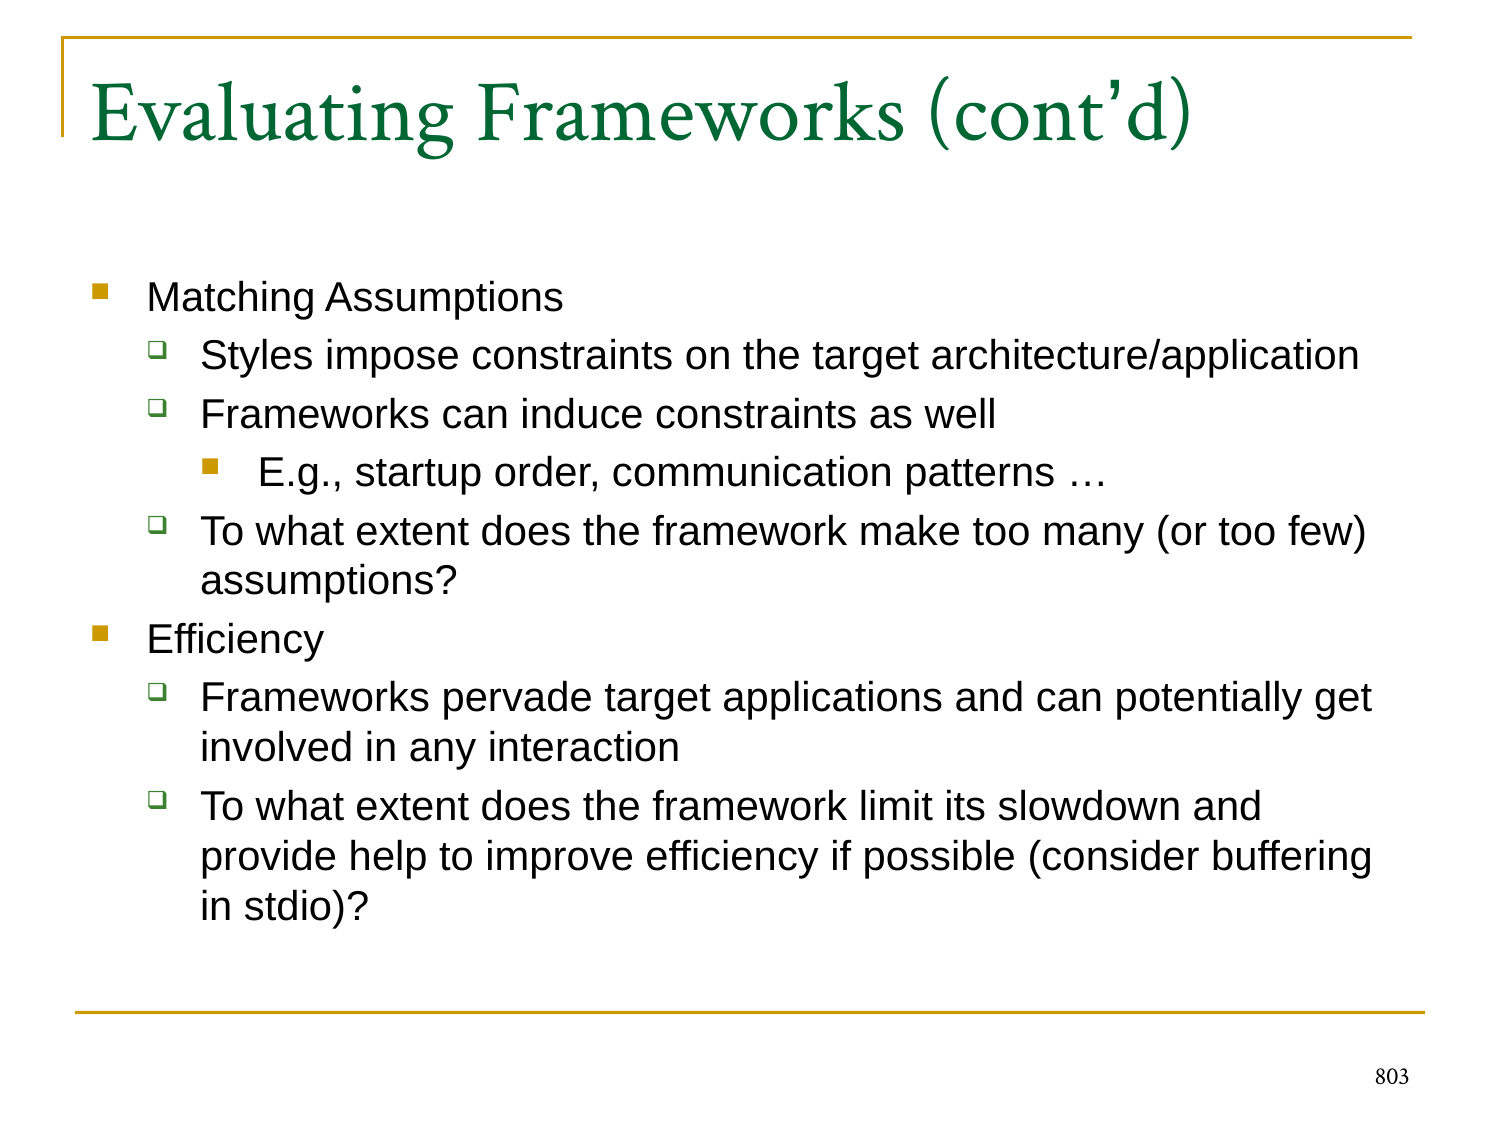

# Evaluating Frameworks (cont’d)
Matching Assumptions
Styles impose constraints on the target architecture/application
Frameworks can induce constraints as well
E.g., startup order, communication patterns …
To what extent does the framework make too many (or too few) assumptions?
Efficiency
Frameworks pervade target applications and can potentially get involved in any interaction
To what extent does the framework limit its slowdown and provide help to improve efficiency if possible (consider buffering in stdio)?
803